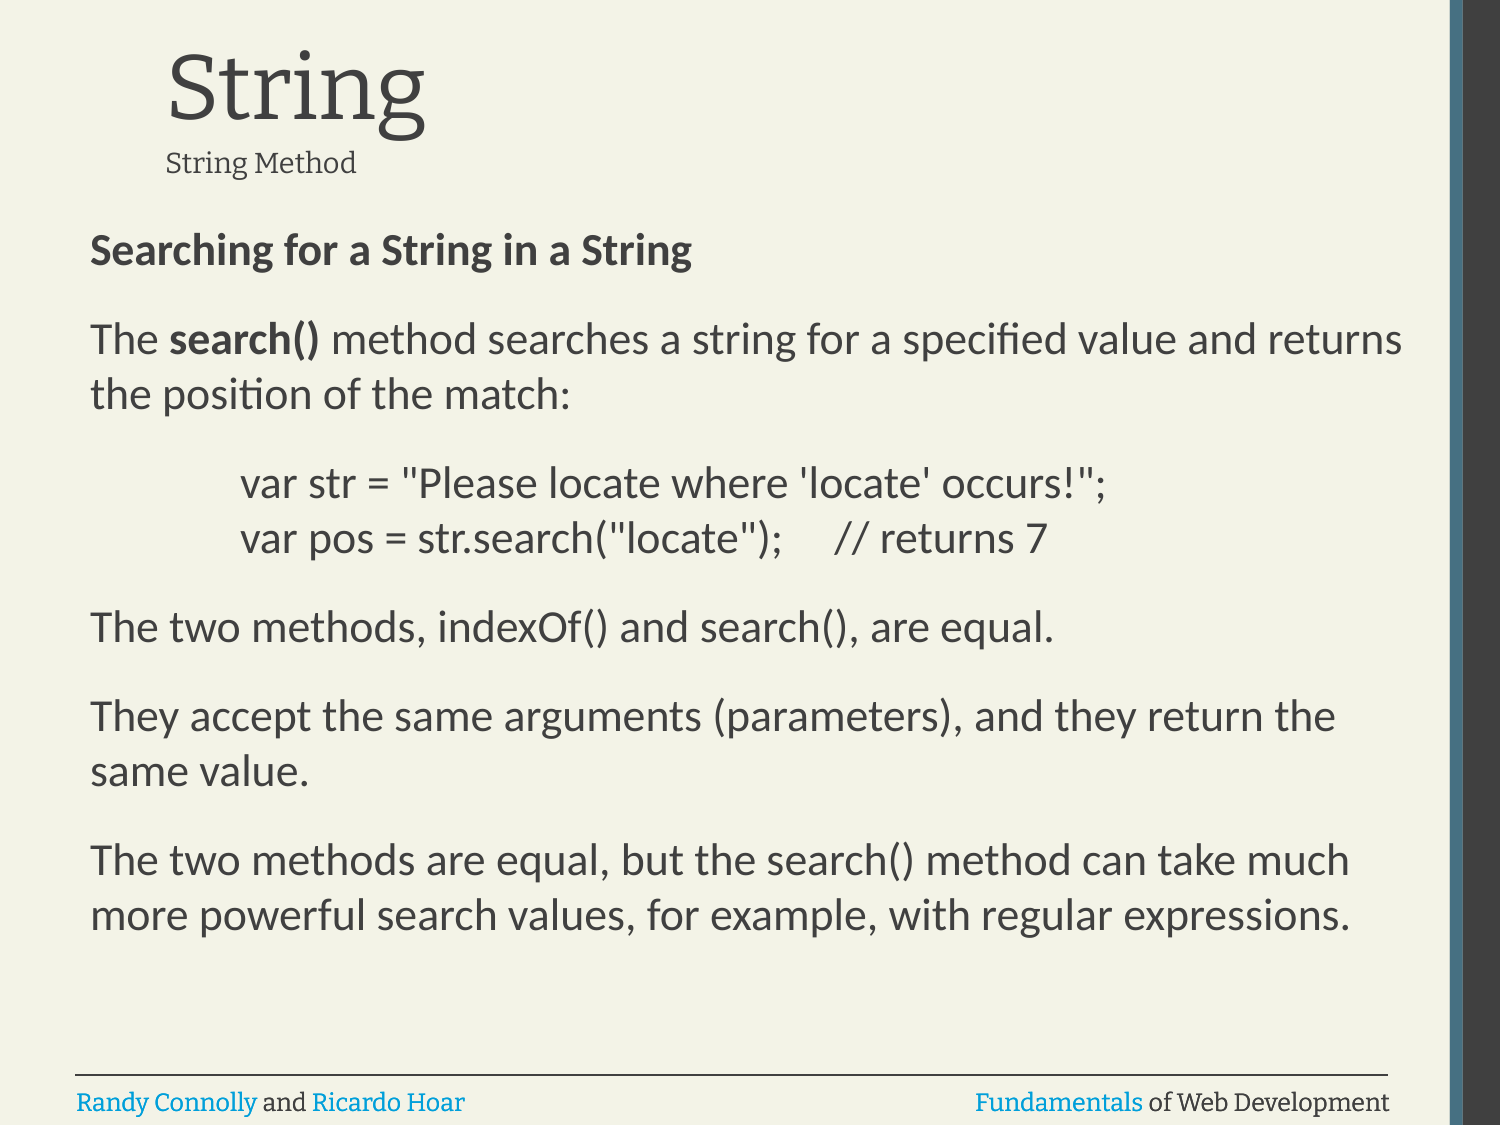

# String
String Method
Searching for a String in a String
The search() method searches a string for a specified value and returns the position of the match:
var str = "Please locate where 'locate' occurs!";
var pos = str.search("locate");     // returns 7
The two methods, indexOf() and search(), are equal.
They accept the same arguments (parameters), and they return the same value.
The two methods are equal, but the search() method can take much more powerful search values, for example, with regular expressions.